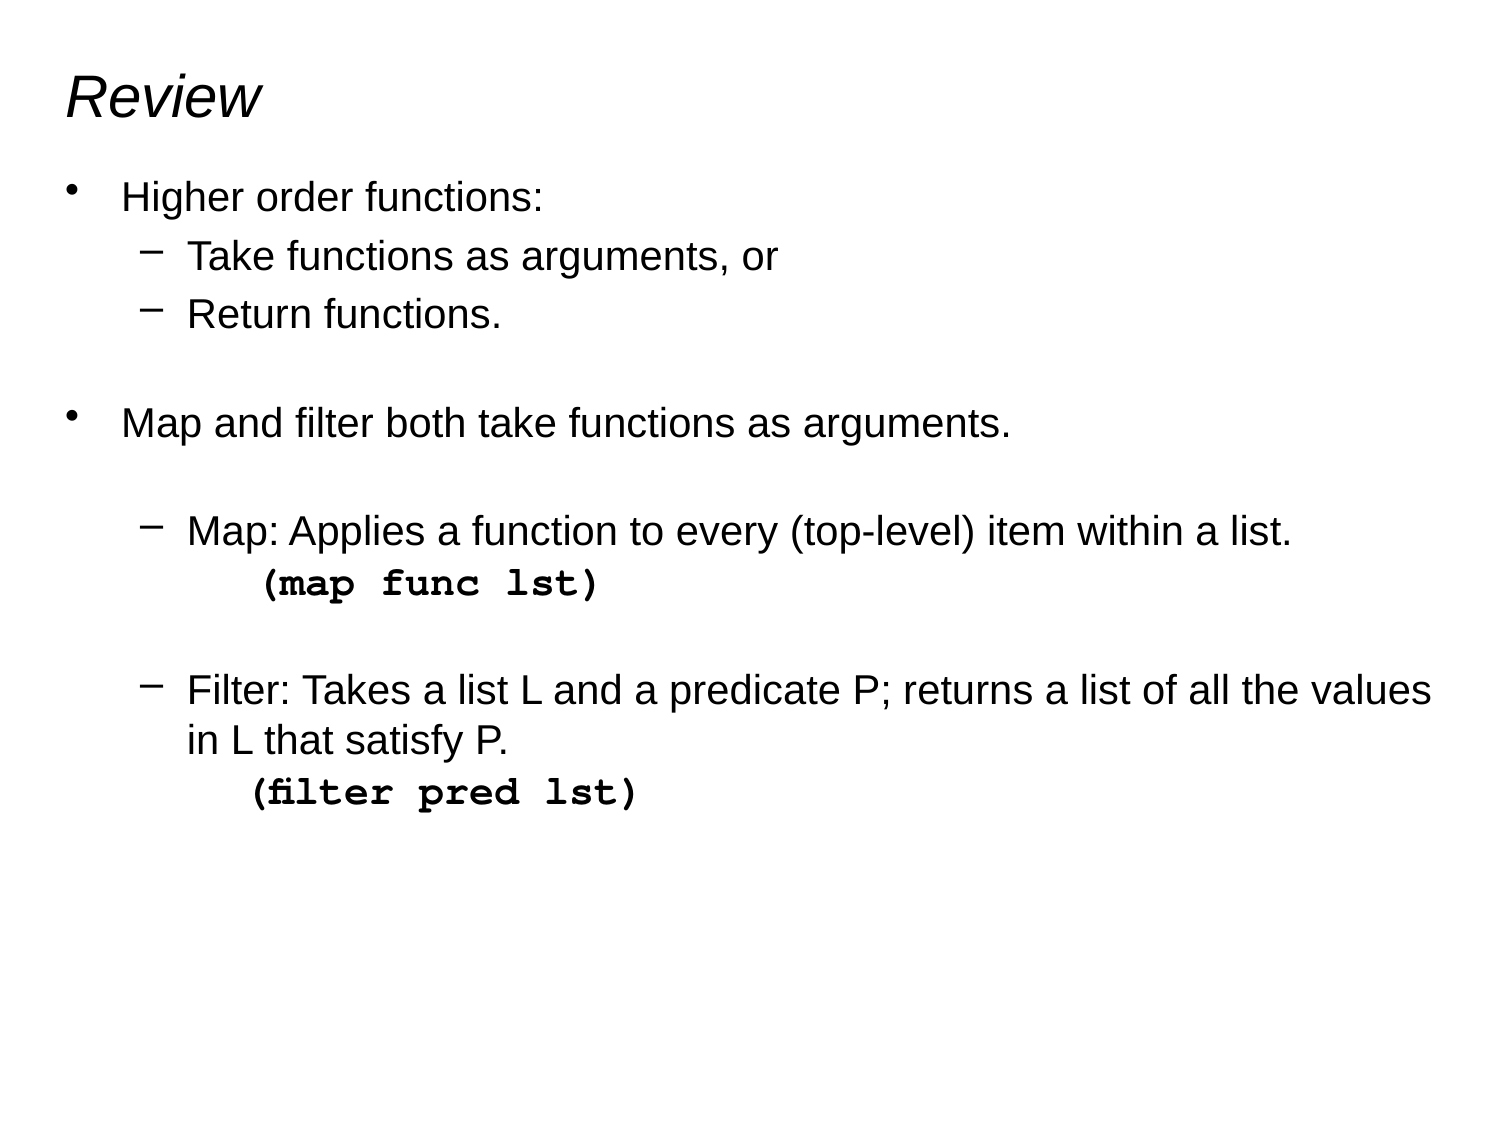

# Review
Higher order functions:
Take functions as arguments, or
Return functions.
Map and filter both take functions as arguments.
Map: Applies a function to every (top-level) item within a list.
      (map func lst)
Filter: Takes a list L and a predicate P; returns a list of all the values in L that satisfy P.
     (filter pred lst)